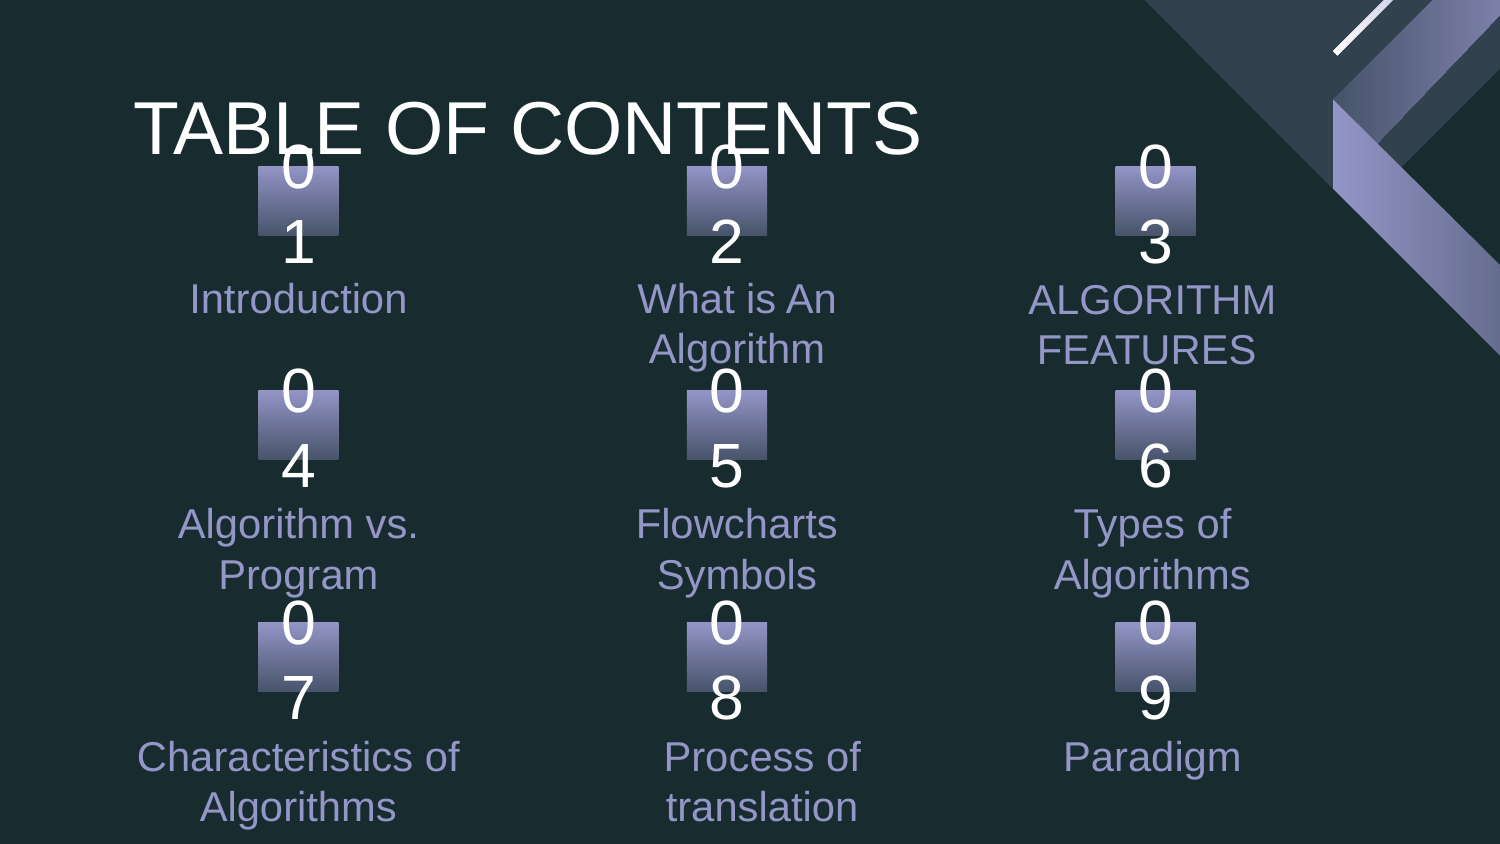

TABLE OF CONTENTS
01
02
03
Introduction
What is An Algorithm
ALGORITHM FEATURES
# 04
05
06
Algorithm vs. Program
Flowcharts Symbols
Types of Algorithms
07
08
09
Characteristics of Algorithms
Process of translation
Paradigm